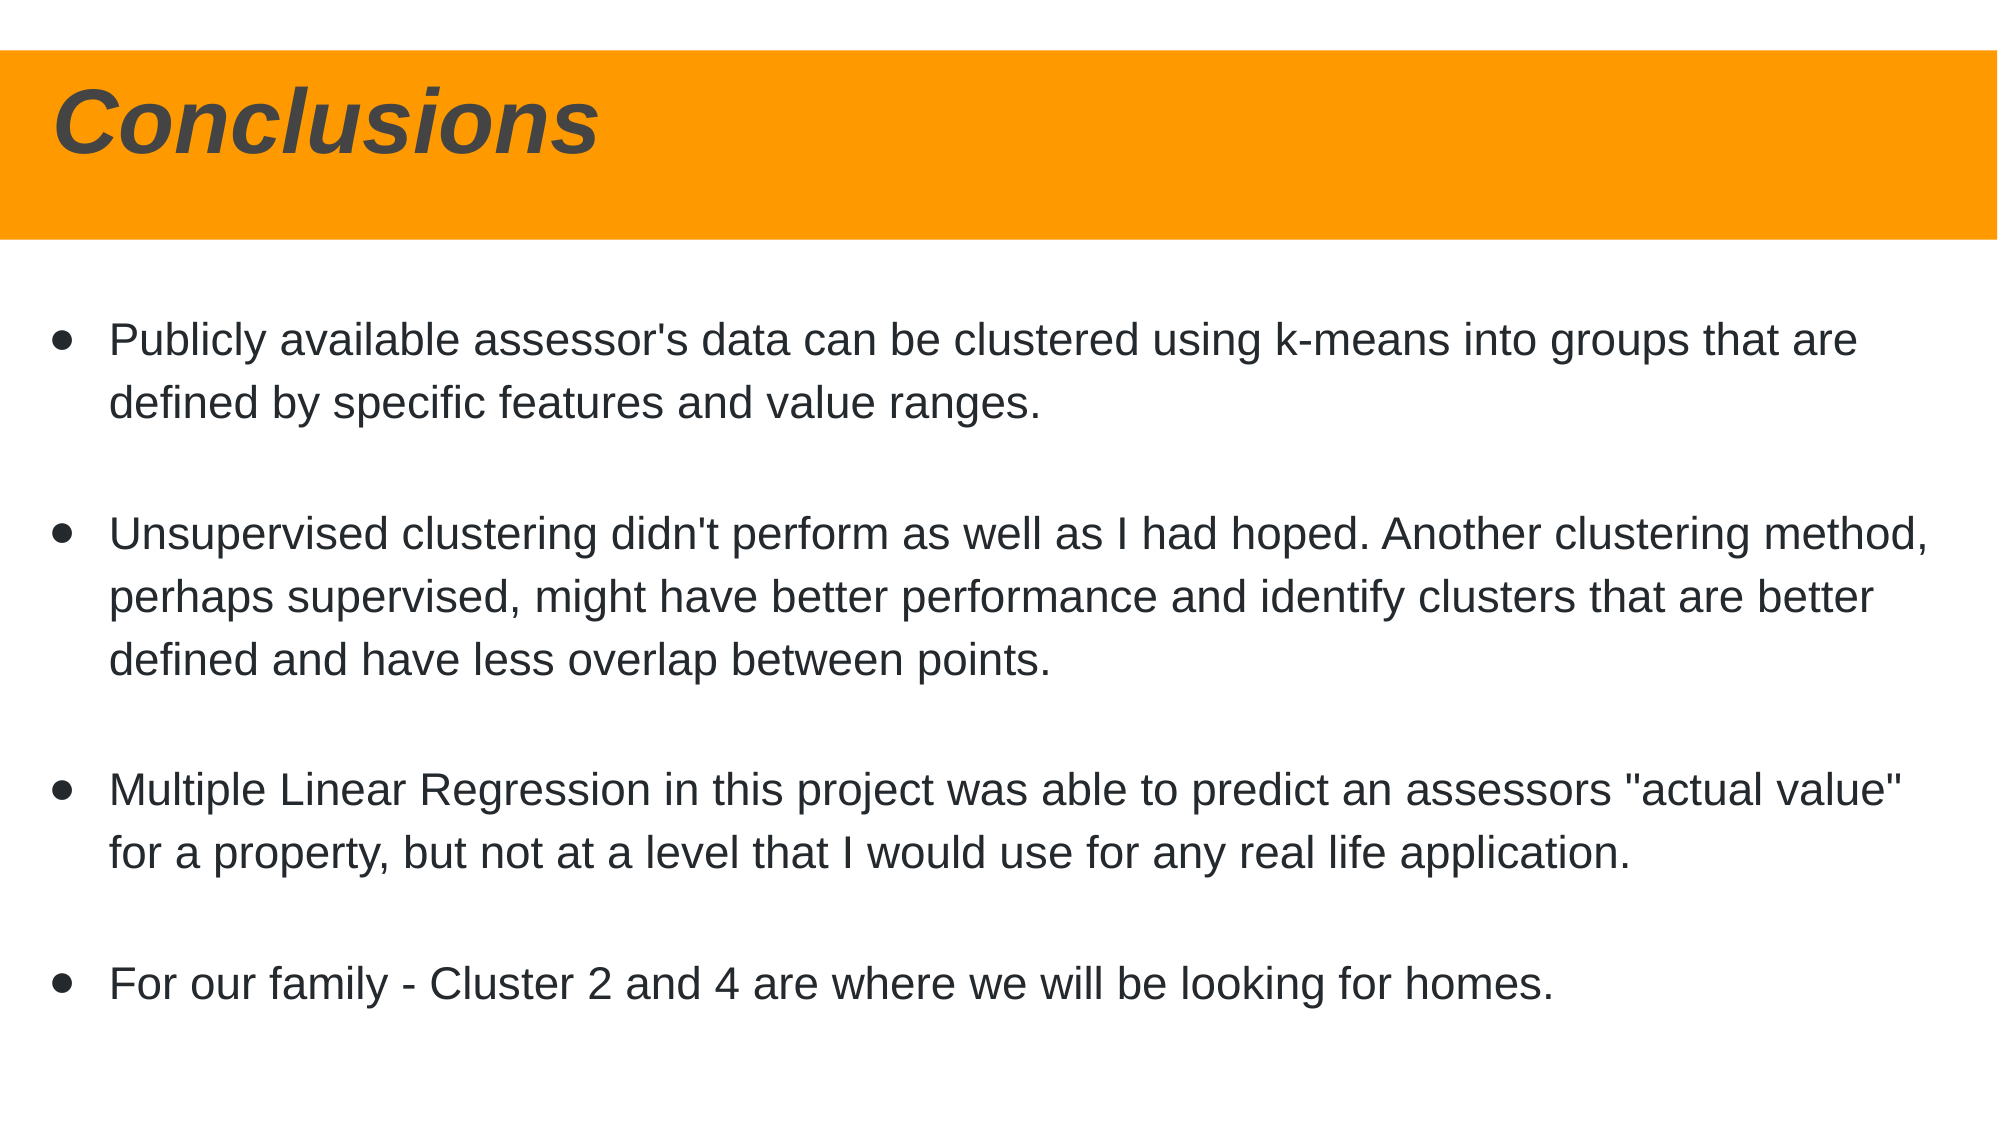

Conclusions
Publicly available assessor's data can be clustered using k-means into groups that are defined by specific features and value ranges.

Unsupervised clustering didn't perform as well as I had hoped. Another clustering method, perhaps supervised, might have better performance and identify clusters that are better defined and have less overlap between points.

Multiple Linear Regression in this project was able to predict an assessors "actual value" for a property, but not at a level that I would use for any real life application.

For our family - Cluster 2 and 4 are where we will be looking for homes.